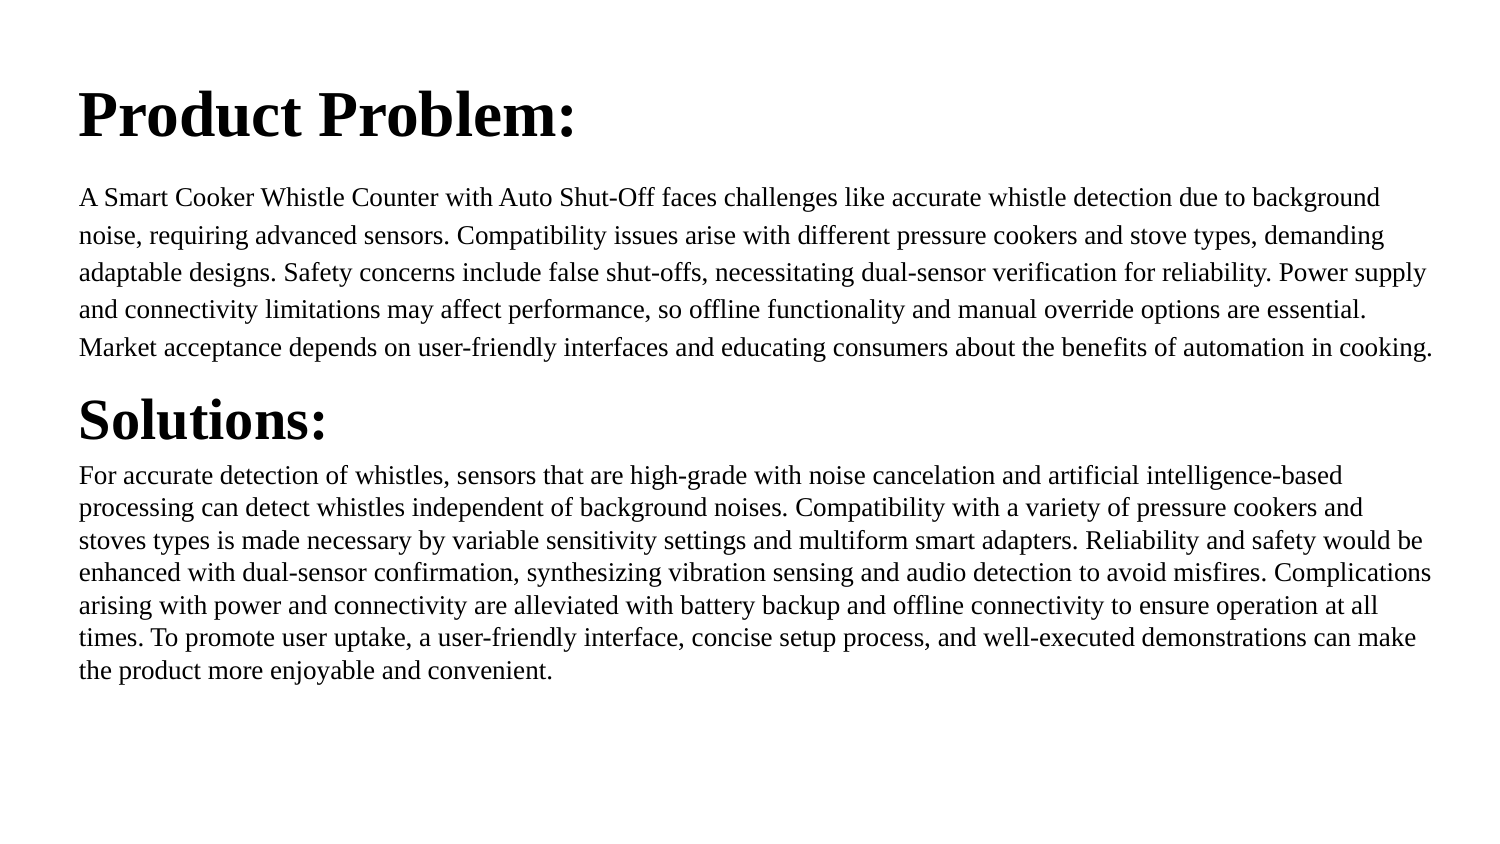

Product Problem:
A Smart Cooker Whistle Counter with Auto Shut-Off faces challenges like accurate whistle detection due to background noise, requiring advanced sensors. Compatibility issues arise with different pressure cookers and stove types, demanding adaptable designs. Safety concerns include false shut-offs, necessitating dual-sensor verification for reliability. Power supply and connectivity limitations may affect performance, so offline functionality and manual override options are essential. Market acceptance depends on user-friendly interfaces and educating consumers about the benefits of automation in cooking.
Solutions:
For accurate detection of whistles, sensors that are high-grade with noise cancelation and artificial intelligence-based processing can detect whistles independent of background noises. Compatibility with a variety of pressure cookers and stoves types is made necessary by variable sensitivity settings and multiform smart adapters. Reliability and safety would be enhanced with dual-sensor confirmation, synthesizing vibration sensing and audio detection to avoid misfires. Complications arising with power and connectivity are alleviated with battery backup and offline connectivity to ensure operation at all times. To promote user uptake, a user-friendly interface, concise setup process, and well-executed demonstrations can make the product more enjoyable and convenient.